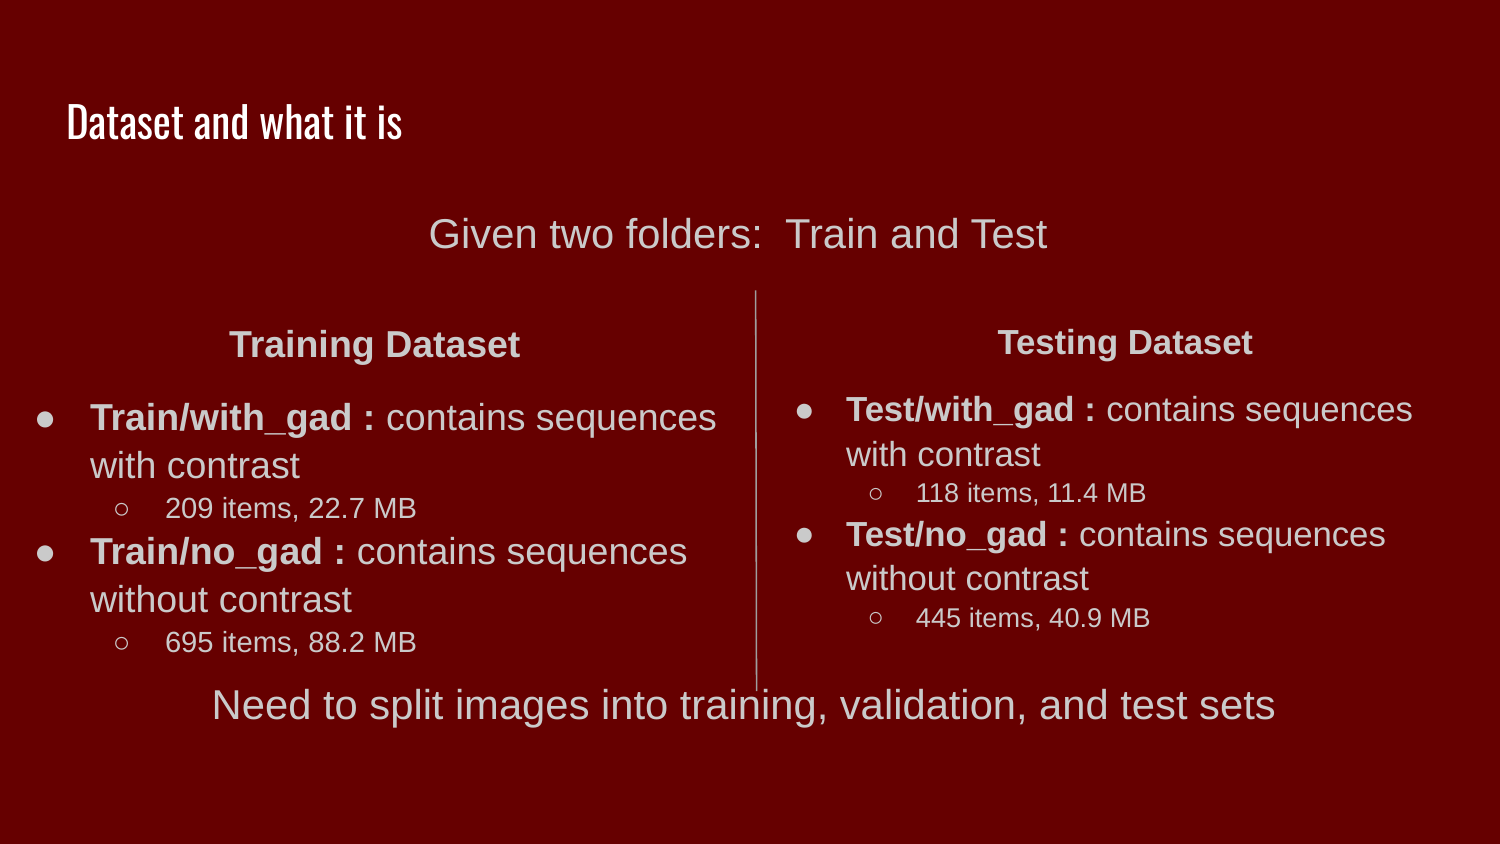

# Dataset and what it is
Given two folders:  Train and Test

Need to split images into training, validation, and test sets
Training Dataset
Train/with_gad : contains sequences with contrast
209 items, 22.7 MB
Train/no_gad : contains sequences without contrast
695 items, 88.2 MB

Testing Dataset
Test/with_gad : contains sequences with contrast
118 items, 11.4 MB
Test/no_gad : contains sequences without contrast
445 items, 40.9 MB